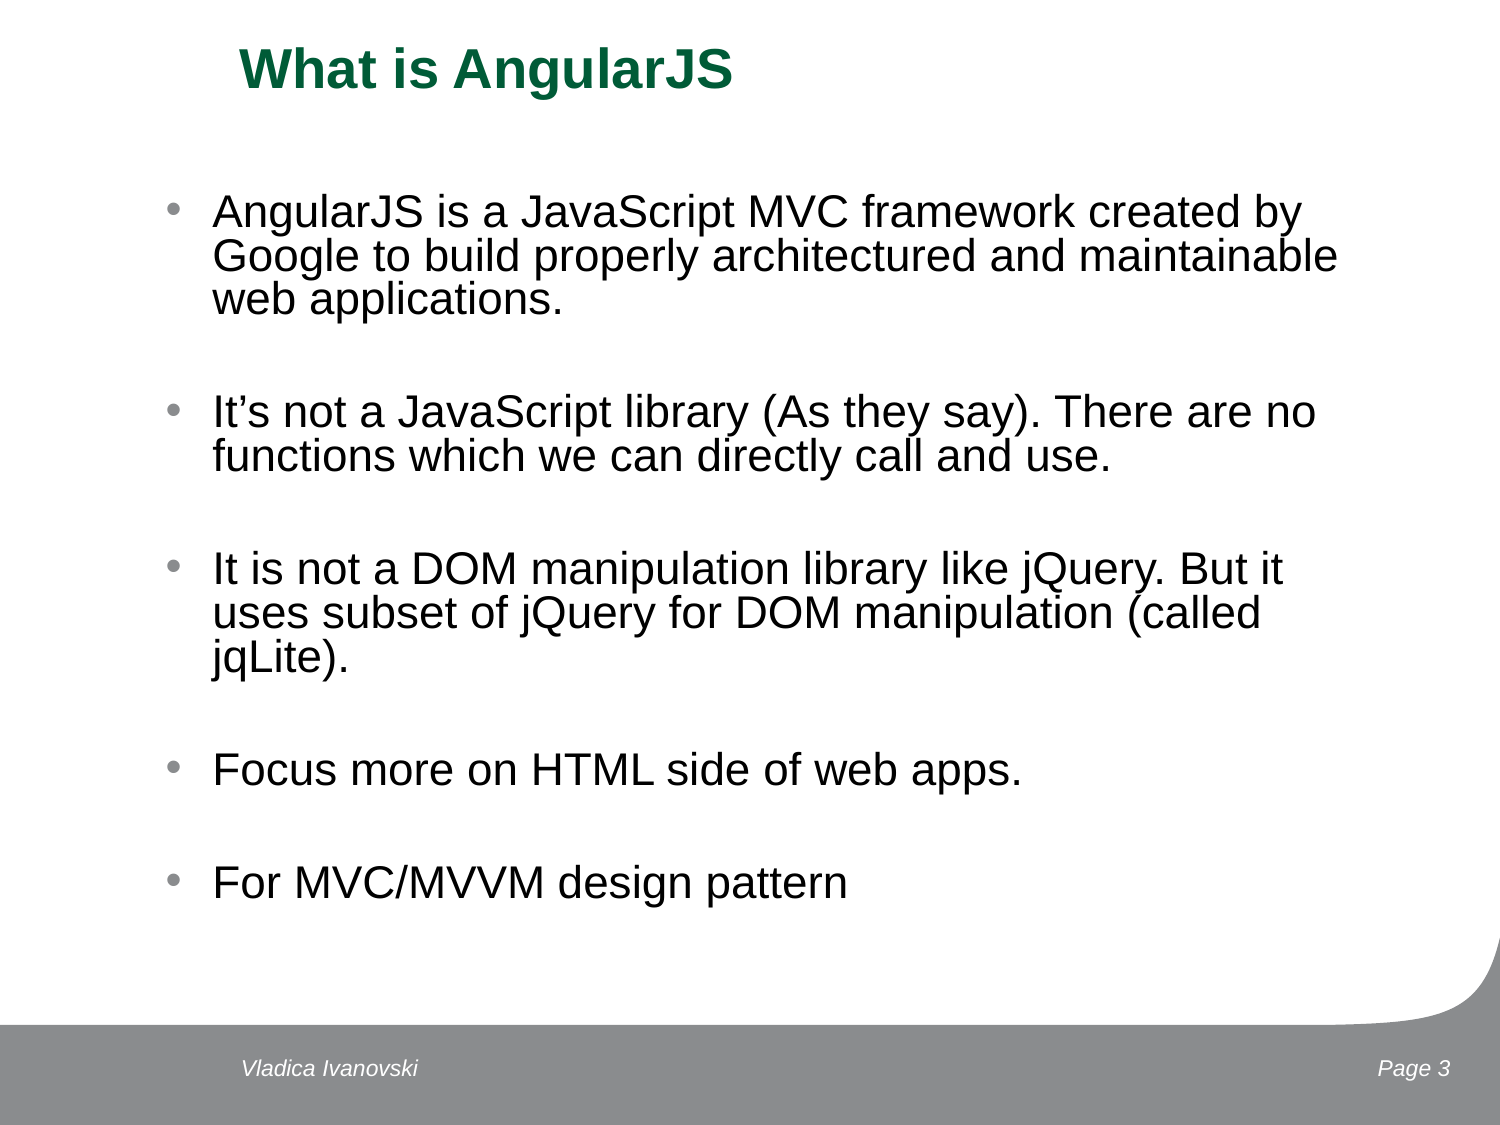

# What is AngularJS
AngularJS is a JavaScript MVC framework created by Google to build properly architectured and maintainable web applications.

It’s not a JavaScript library (As they say). There are no functions which we can directly call and use.

It is not a DOM manipulation library like jQuery. But it uses subset of jQuery for DOM manipulation (called jqLite).

Focus more on HTML side of web apps.

For MVC/MVVM design pattern

Vladica Ivanovski
 Page 3